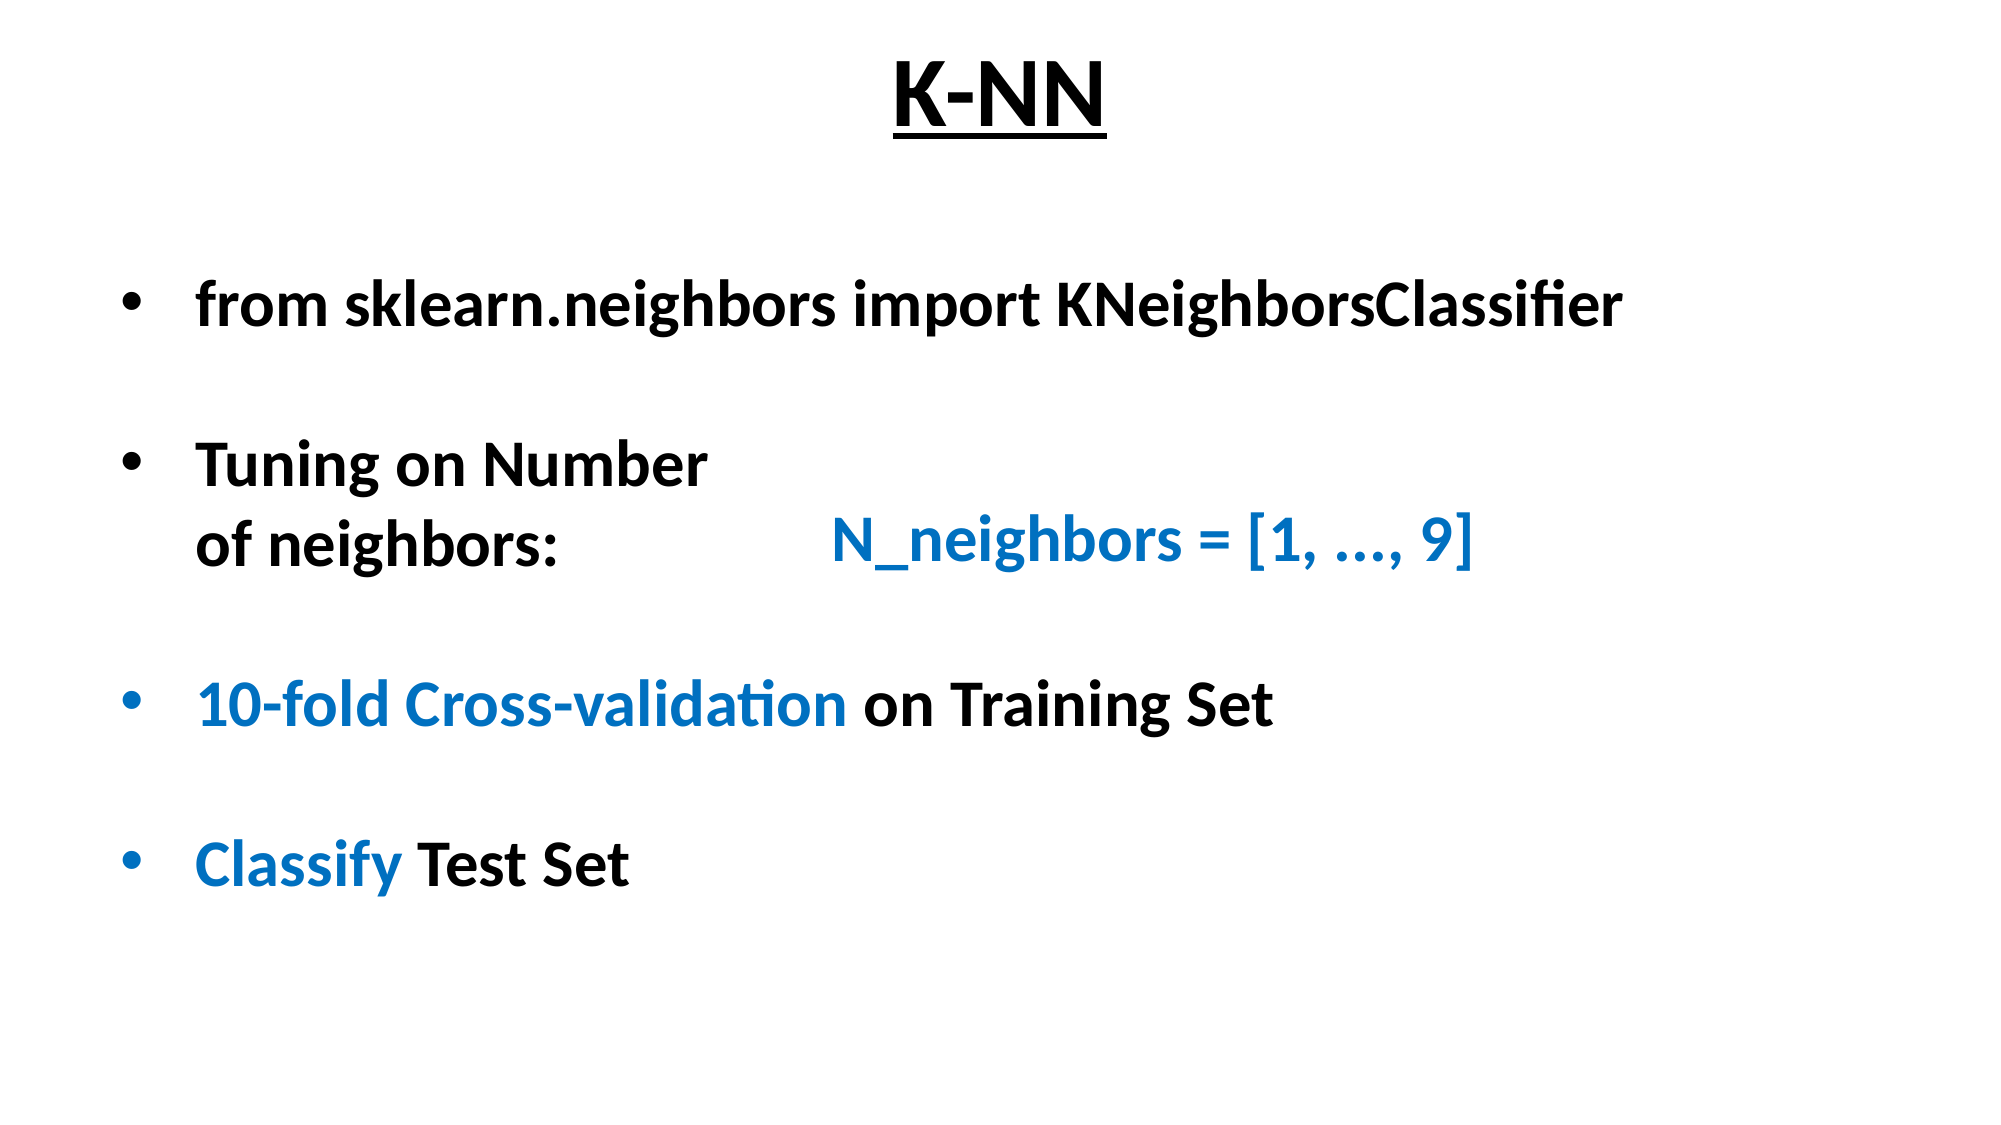

K-NN

from sklearn.neighbors import KNeighborsClassifier

Tuning on Number
     of neighbors:

10-fold Cross-validation on Training Set

Classify Test Set
N_neighbors = [1, ..., 9]